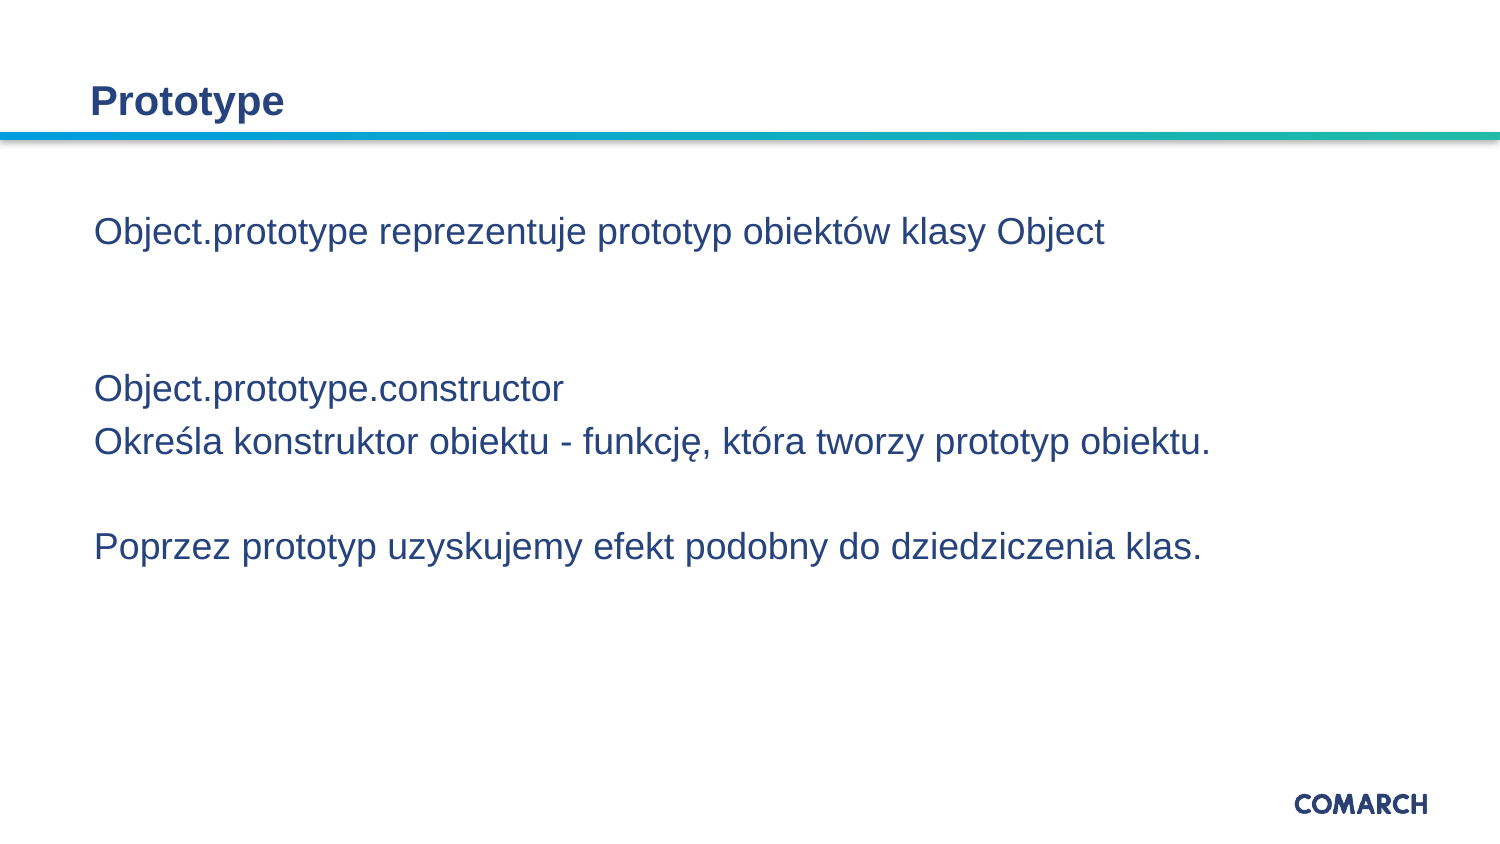

# Prototype
Object.prototype reprezentuje prototyp obiektów klasy Object

Object.prototype.constructor
Określa konstruktor obiektu - funkcję, która tworzy prototyp obiektu.

Poprzez prototyp uzyskujemy efekt podobny do dziedziczenia klas.